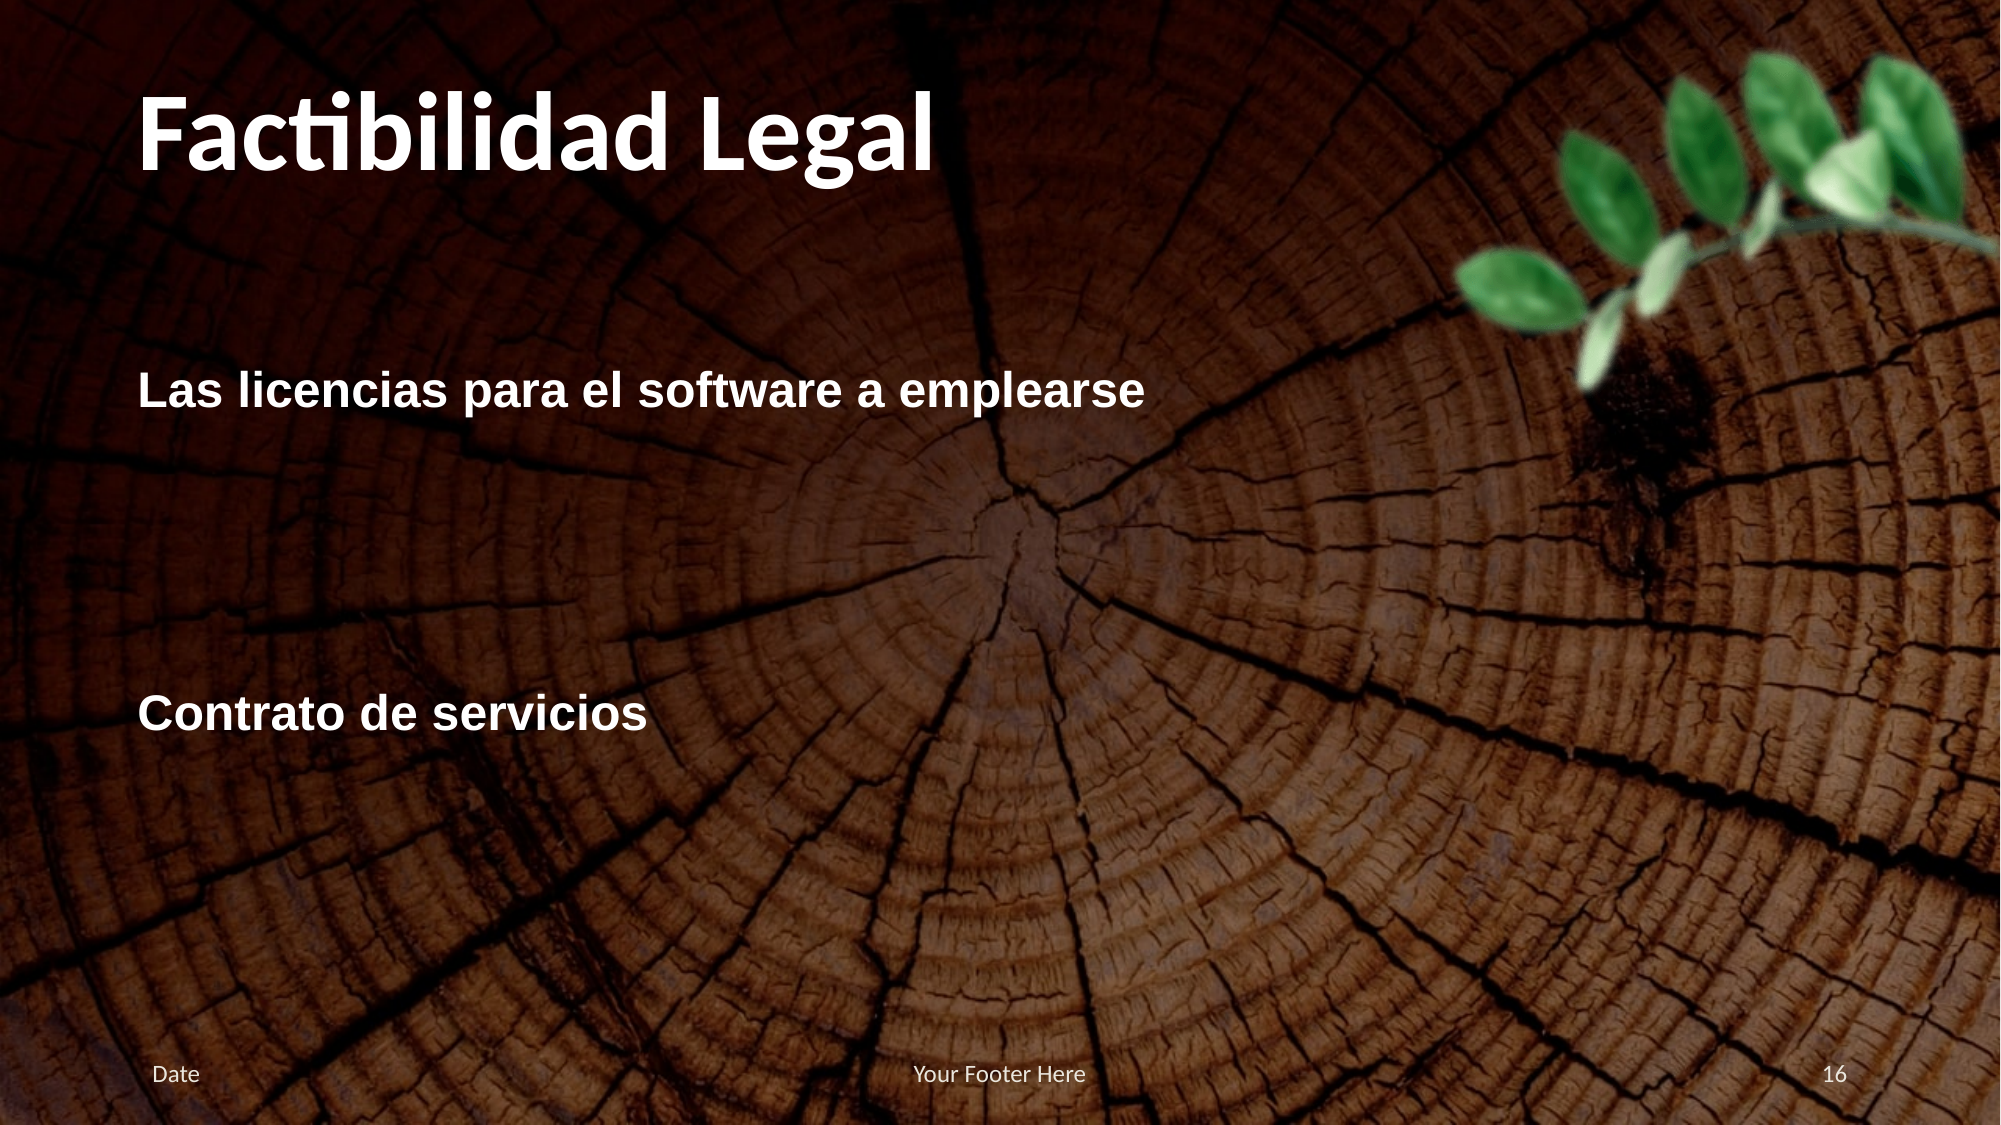

# Factibilidad Legal
Las licencias para el software a emplearse

Contrato de servicios
Date
Your Footer Here
16